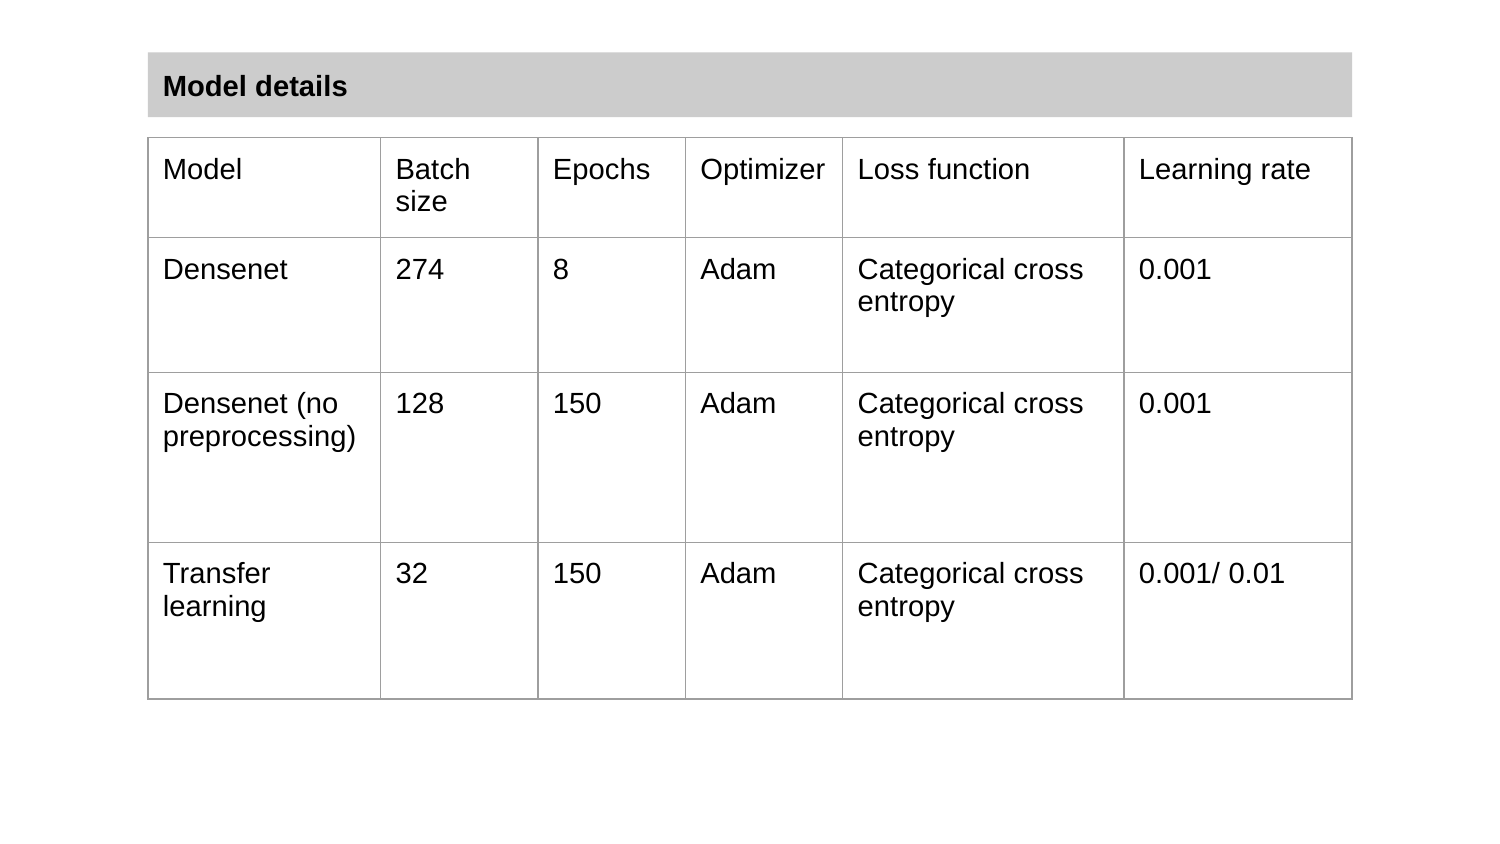

Model details
| Model | Batch size | Epochs | Optimizer | Loss function | Learning rate |
| --- | --- | --- | --- | --- | --- |
| Densenet | 274 | 8 | Adam | Categorical cross entropy | 0.001 |
| Densenet (no preprocessing) | 128 | 150 | Adam | Categorical cross entropy | 0.001 |
| Transfer learning | 32 | 150 | Adam | Categorical cross entropy | 0.001/ 0.01 |